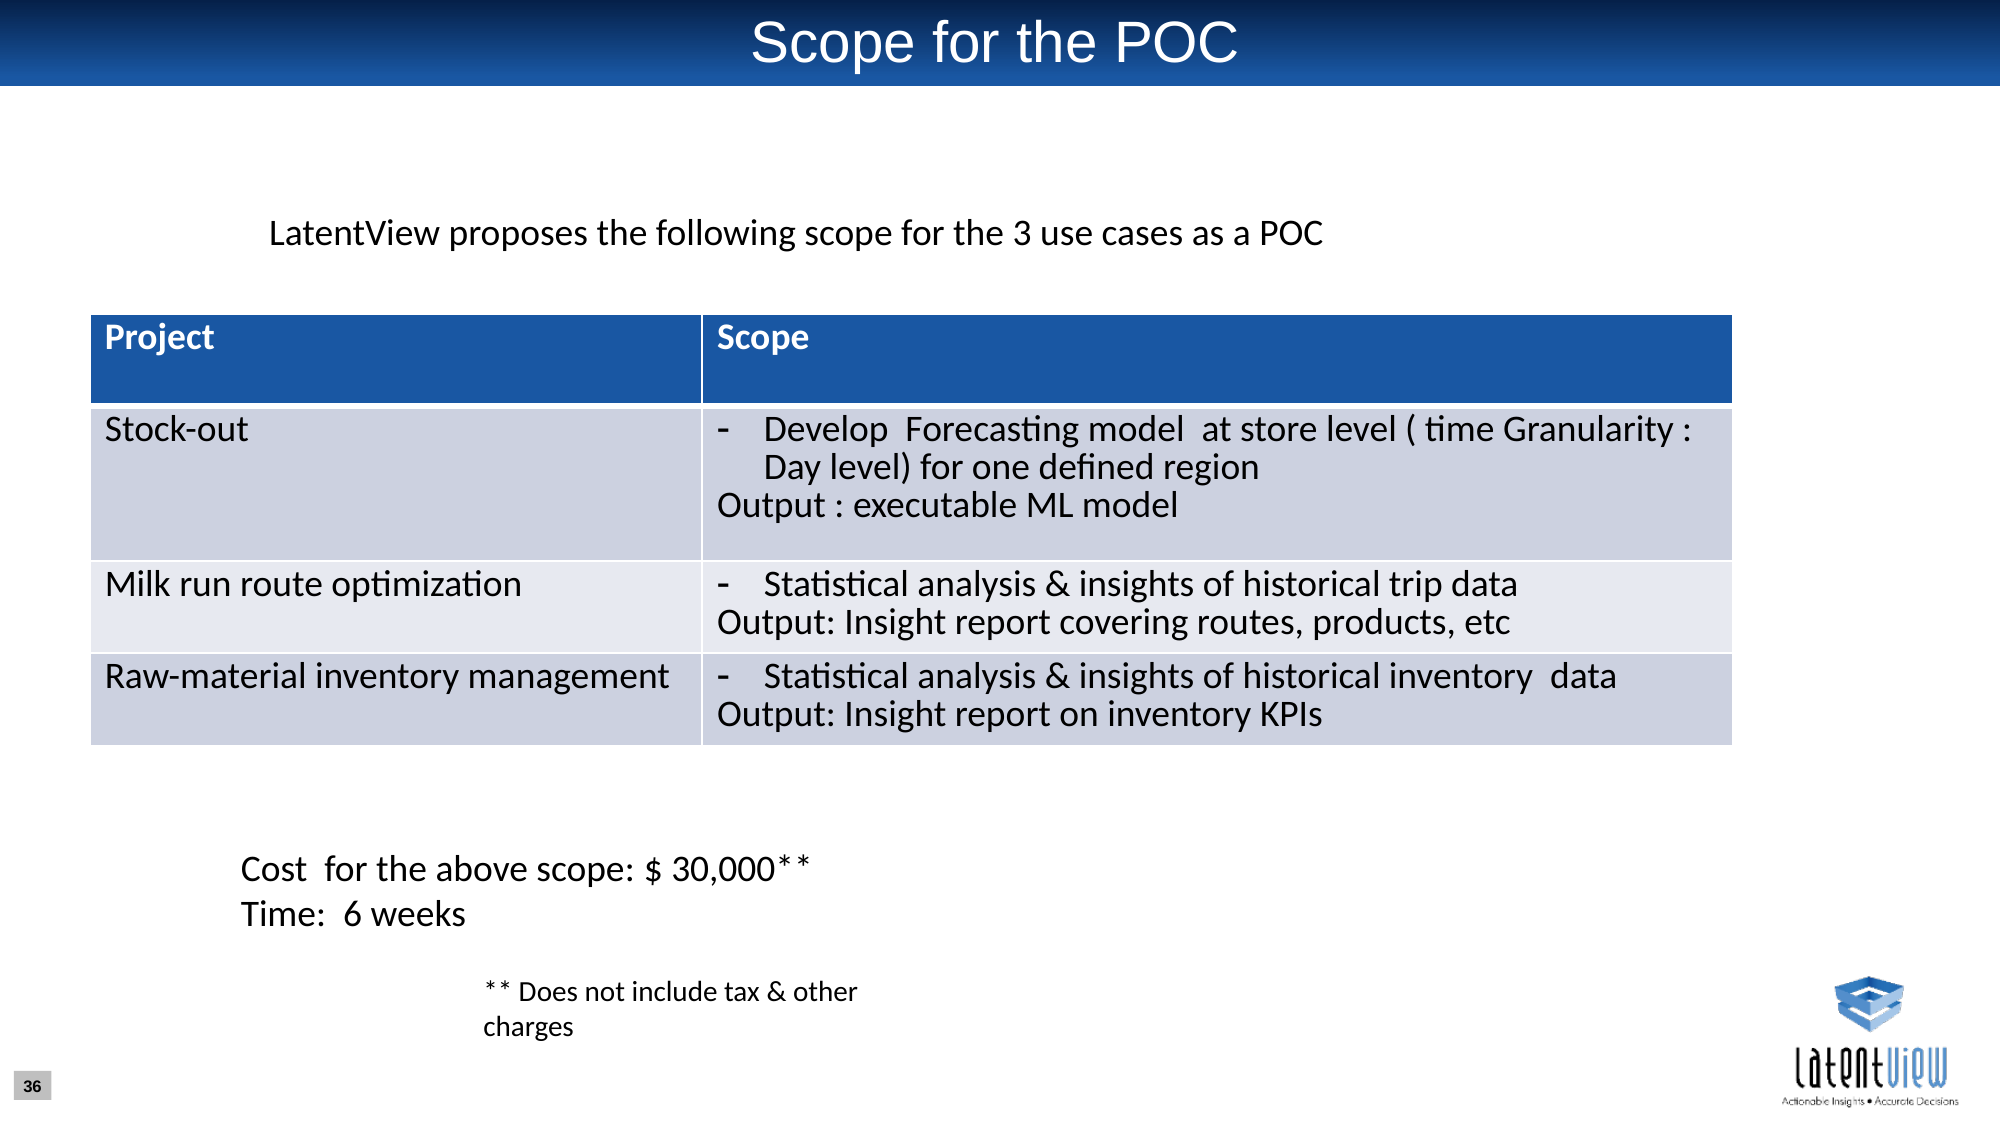

# Scope for the POC
LatentView proposes the following scope for the 3 use cases as a POC
| Project | Scope |
| --- | --- |
| Stock-out | Develop Forecasting model at store level ( time Granularity : Day level) for one defined region Output : executable ML model |
| Milk run route optimization | Statistical analysis & insights of historical trip data Output: Insight report covering routes, products, etc |
| Raw-material inventory management | Statistical analysis & insights of historical inventory data Output: Insight report on inventory KPIs |
Cost  for the above scope: $ 30,000**
Time:  6 weeks
** Does not include tax & other charges